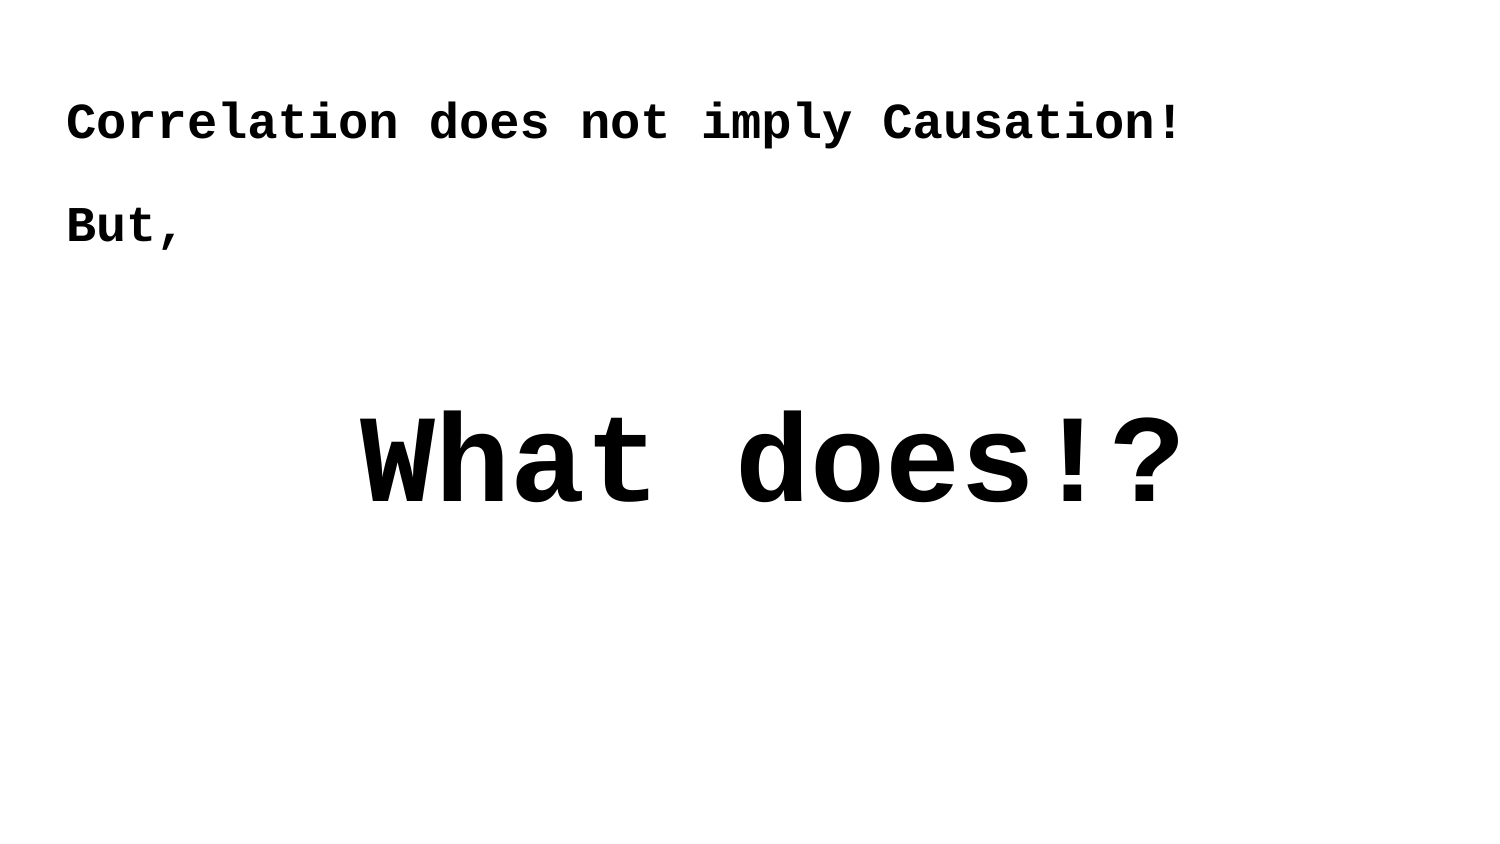

# Correlation does not imply Causation!
But,
                            What does!?